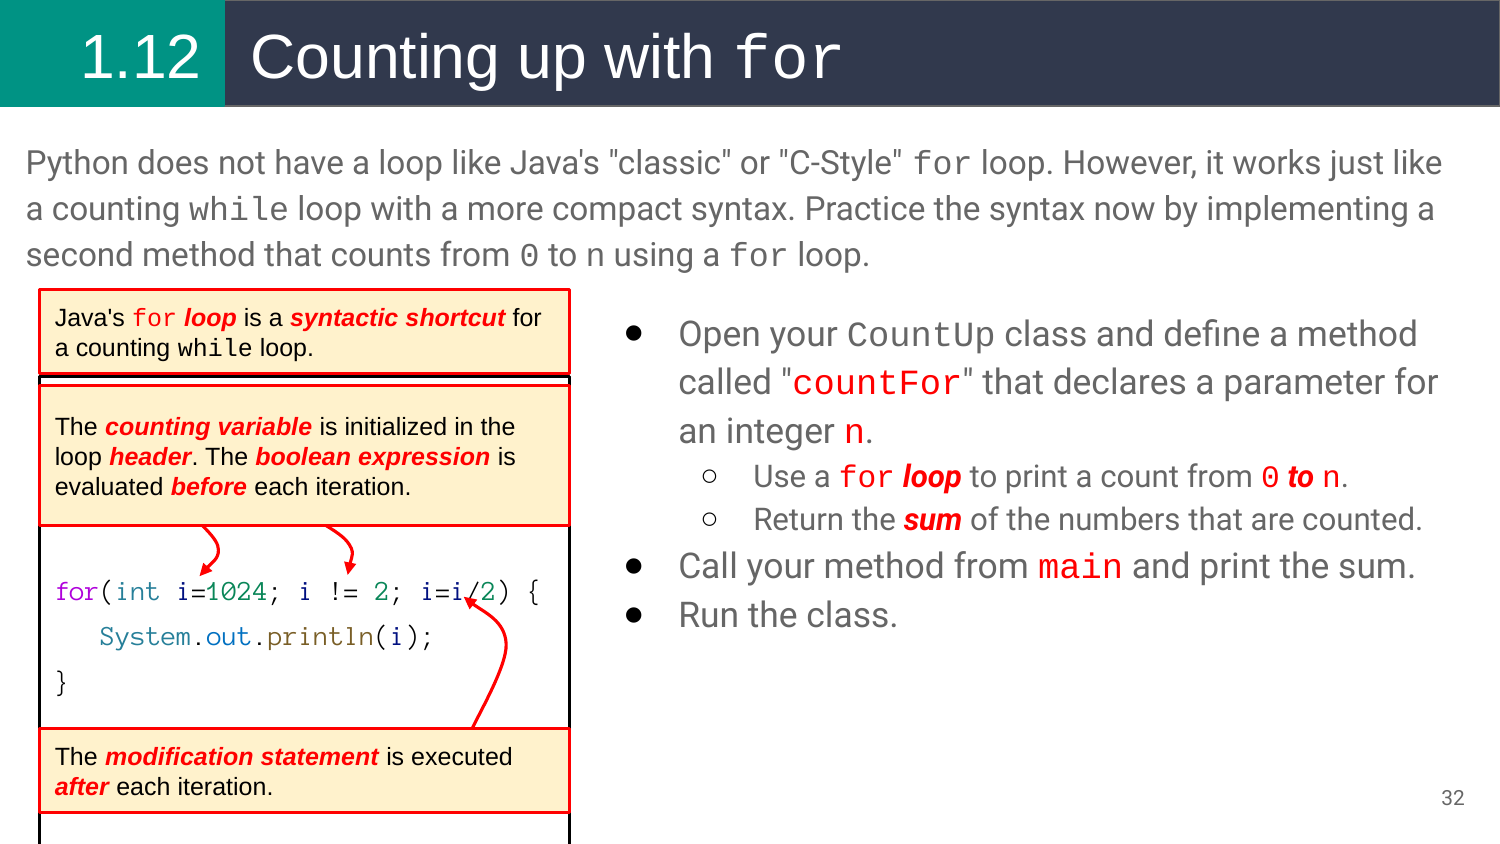

1.12
# Counting up with for
Python does not have a loop like Java's "classic" or "C-Style" for loop. However, it works just like a counting while loop with a more compact syntax. Practice the syntax now by implementing a second method that counts from 0 to n using a for loop.
Java's for loop is a syntactic shortcut for a counting while loop.
Open your CountUp class and define a method called "countFor" that declares a parameter for an integer n.
Use a for loop to print a count from 0 to n.
Return the sum of the numbers that are counted.
Call your method from main and print the sum.
Run the class.
The counting variable is initialized in the loop header. The boolean expression is evaluated before each iteration.

for(int i=1024; i != 2; i=i/2) {
   System.out.println(i);
}

The modification statement is executed after each iteration.
32